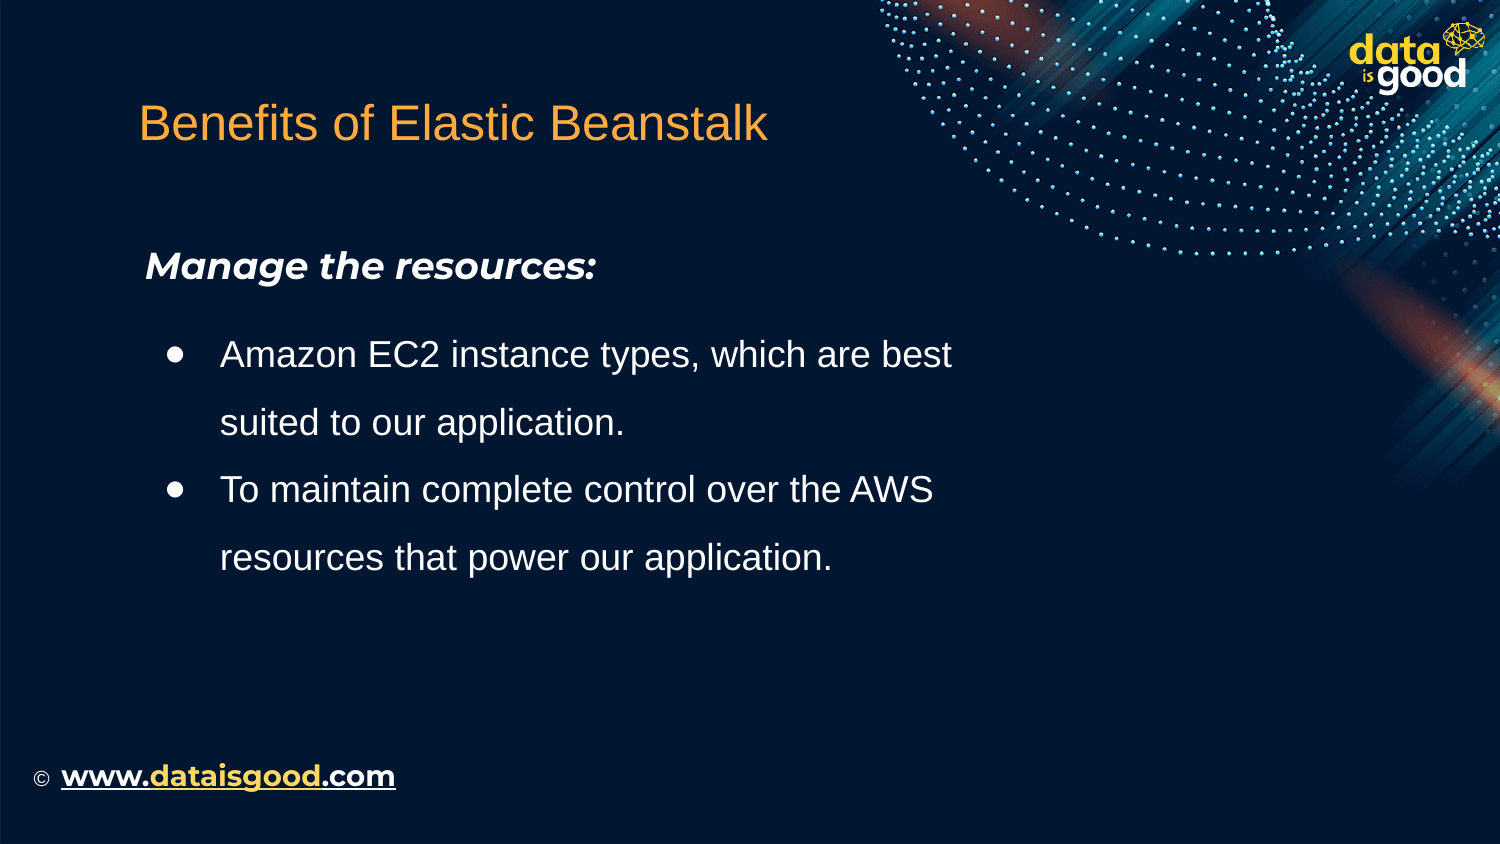

# Benefits of Elastic Beanstalk
Manage the resources:
Amazon EC2 instance types, which are best suited to our application.
To maintain complete control over the AWS resources that power our application.